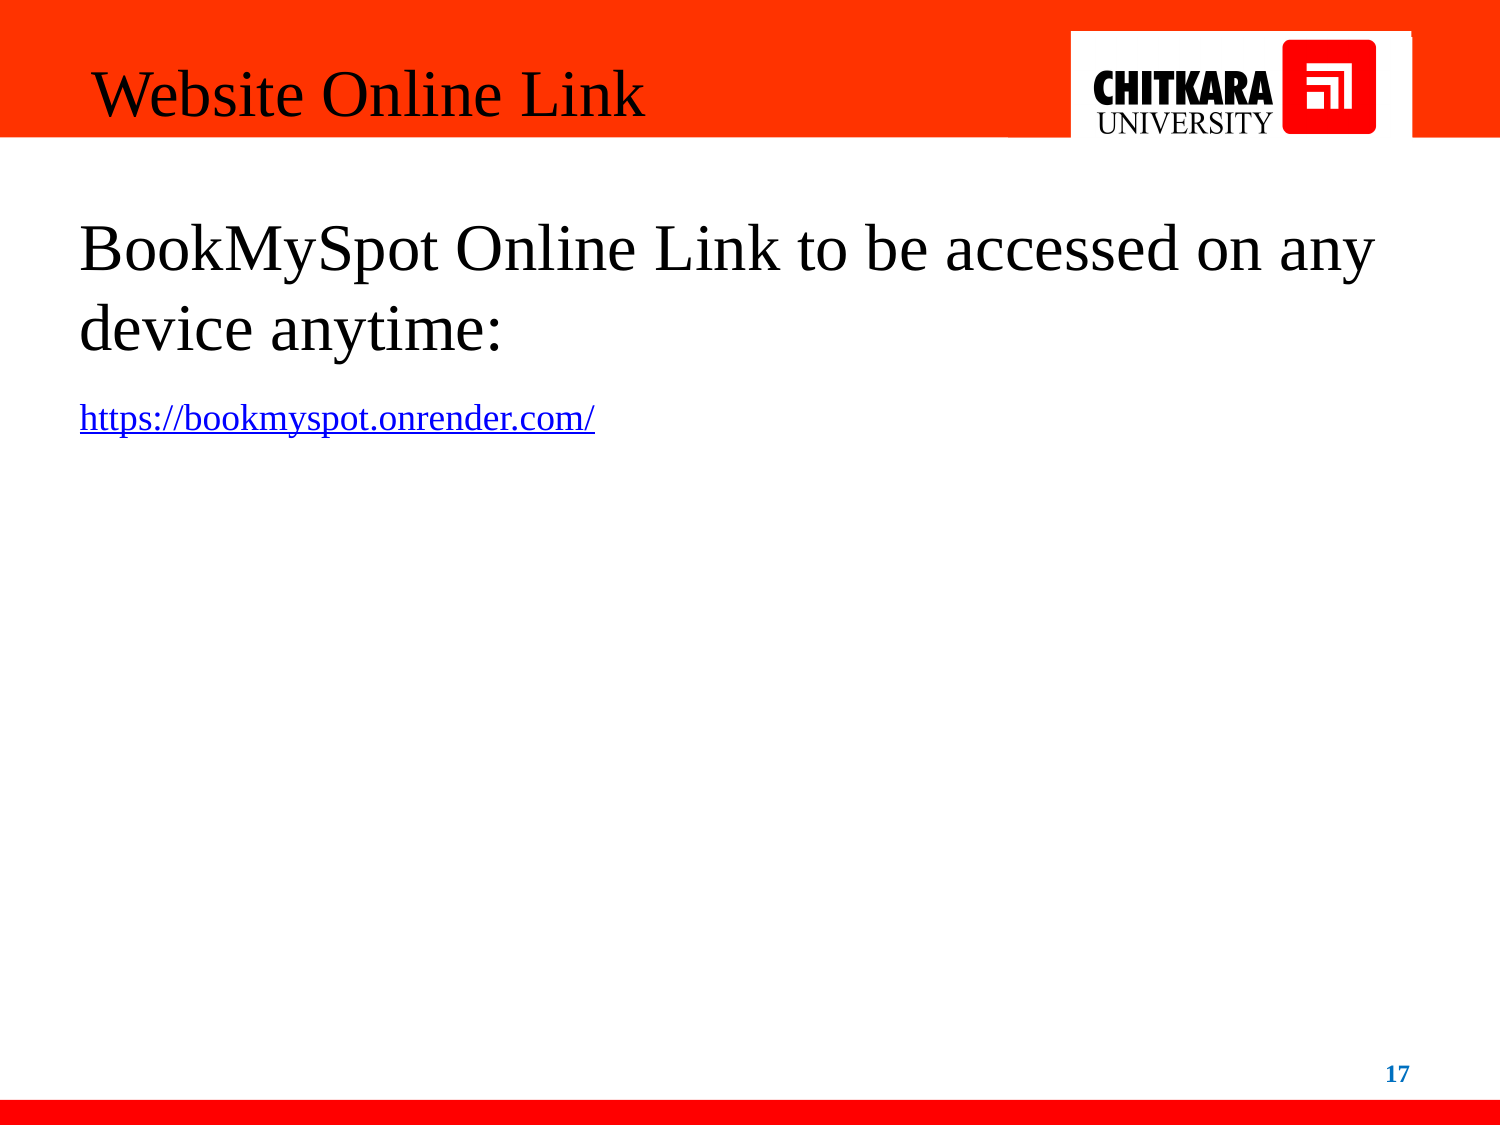

Website Online Link
BookMySpot Online Link to be accessed on any device anytime:
https://bookmyspot.onrender.com/
17